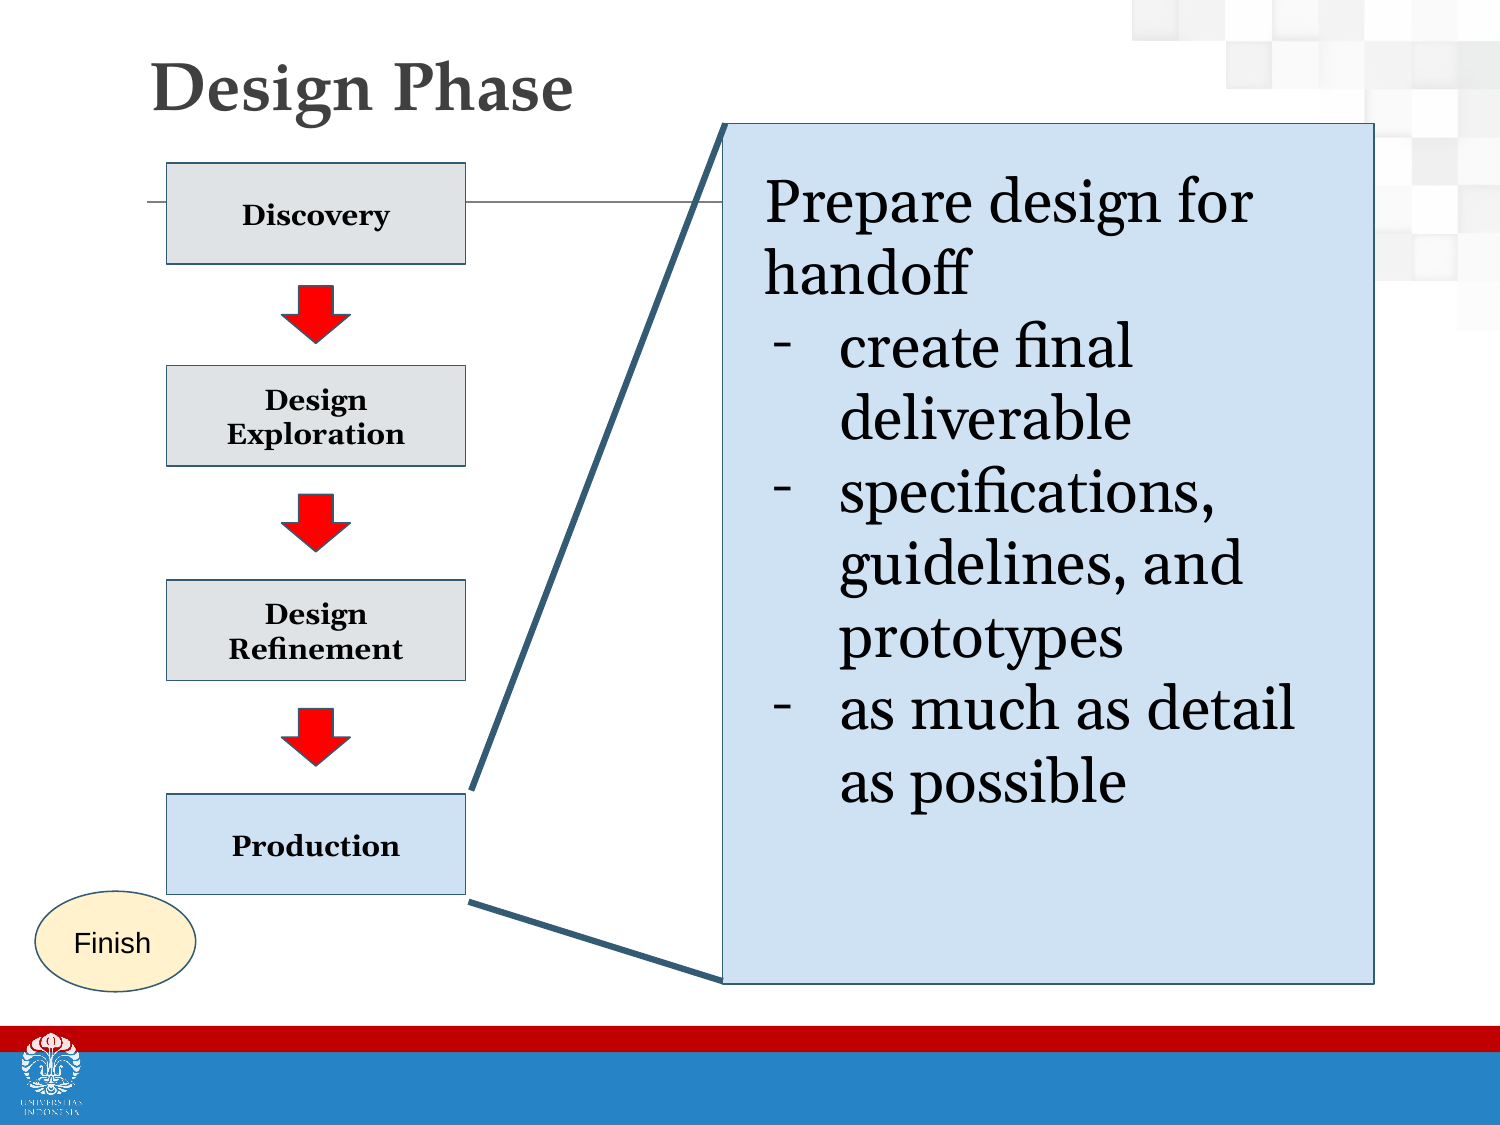

# Design Phase

Prepare design for handoff
create final deliverable
specifications, guidelines, and prototypes
as much as detail as possible
Discovery

Design
Exploration

Design
Refinement

Production
Finish